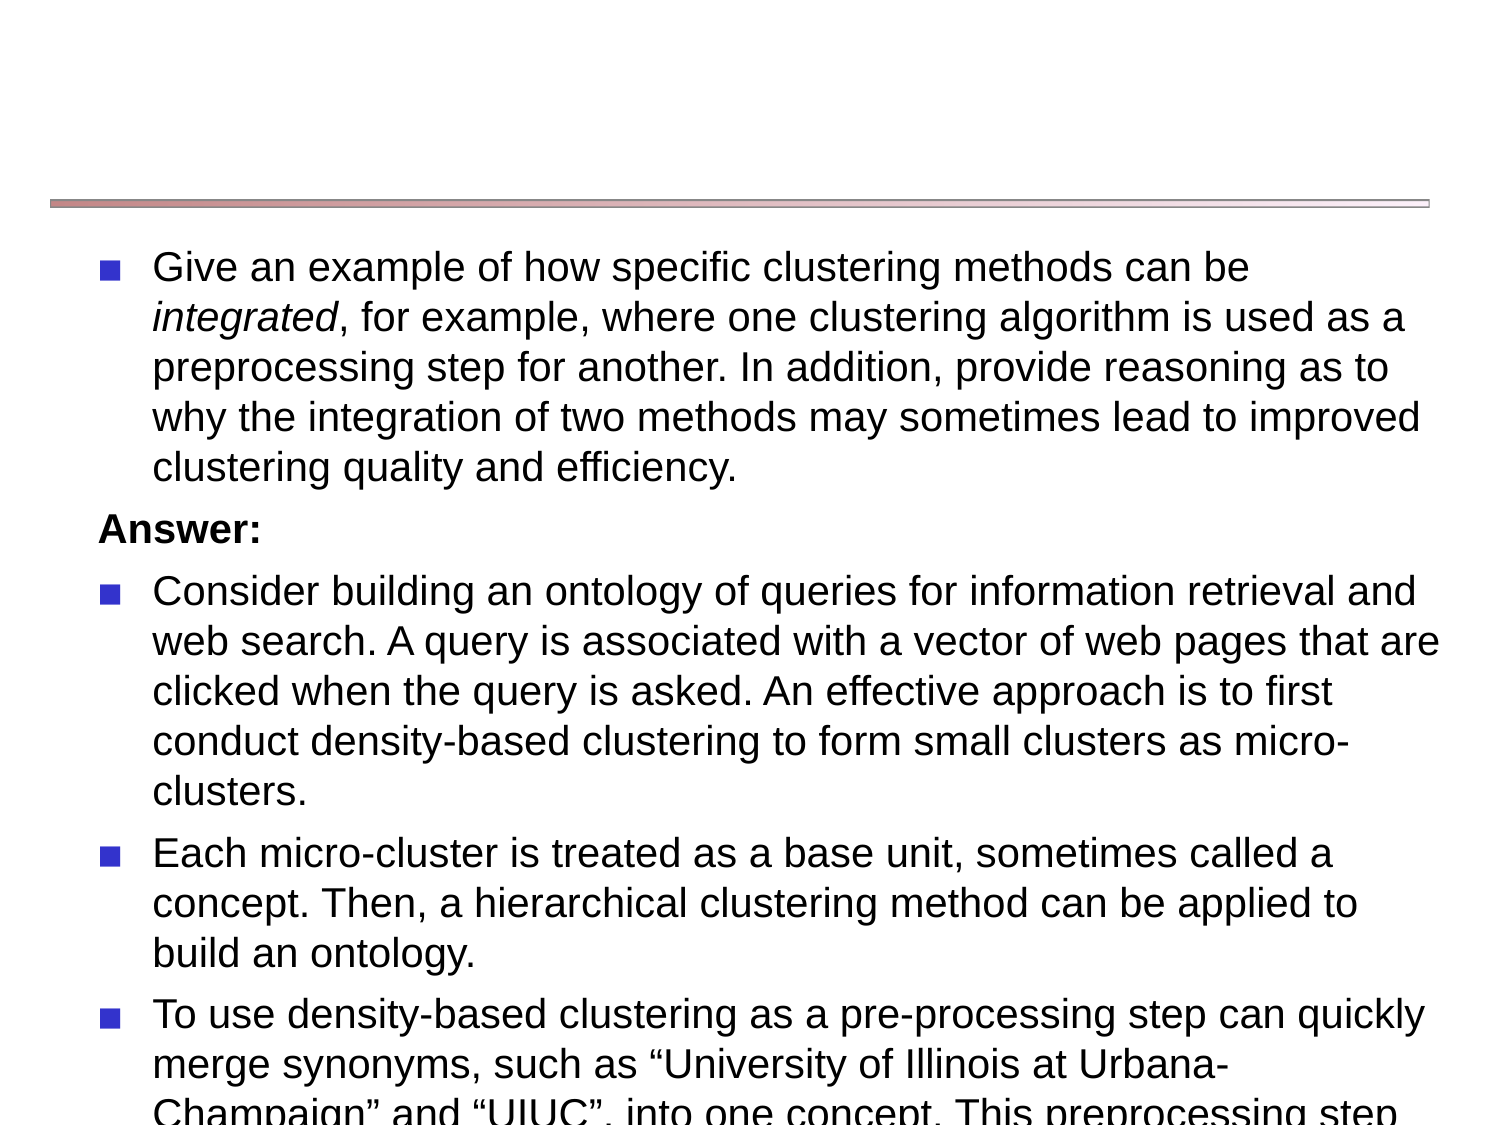

#
Give an example of how specific clustering methods can be integrated, for example, where one clustering algorithm is used as a preprocessing step for another. In addition, provide reasoning as to why the integration of two methods may sometimes lead to improved clustering quality and efficiency.
Answer:
Consider building an ontology of queries for information retrieval and web search. A query is associated with a vector of web pages that are clicked when the query is asked. An effective approach is to first conduct density-based clustering to form small clusters as micro-clusters.
Each micro-cluster is treated as a base unit, sometimes called a concept. Then, a hierarchical clustering method can be applied to build an ontology.
To use density-based clustering as a pre-processing step can quickly merge synonyms, such as “University of Illinois at Urbana-Champaign” and “UIUC”, into one concept. This preprocessing step can reduce the data so that the ontology built later is more meaningful, and the ontology building process is faster.